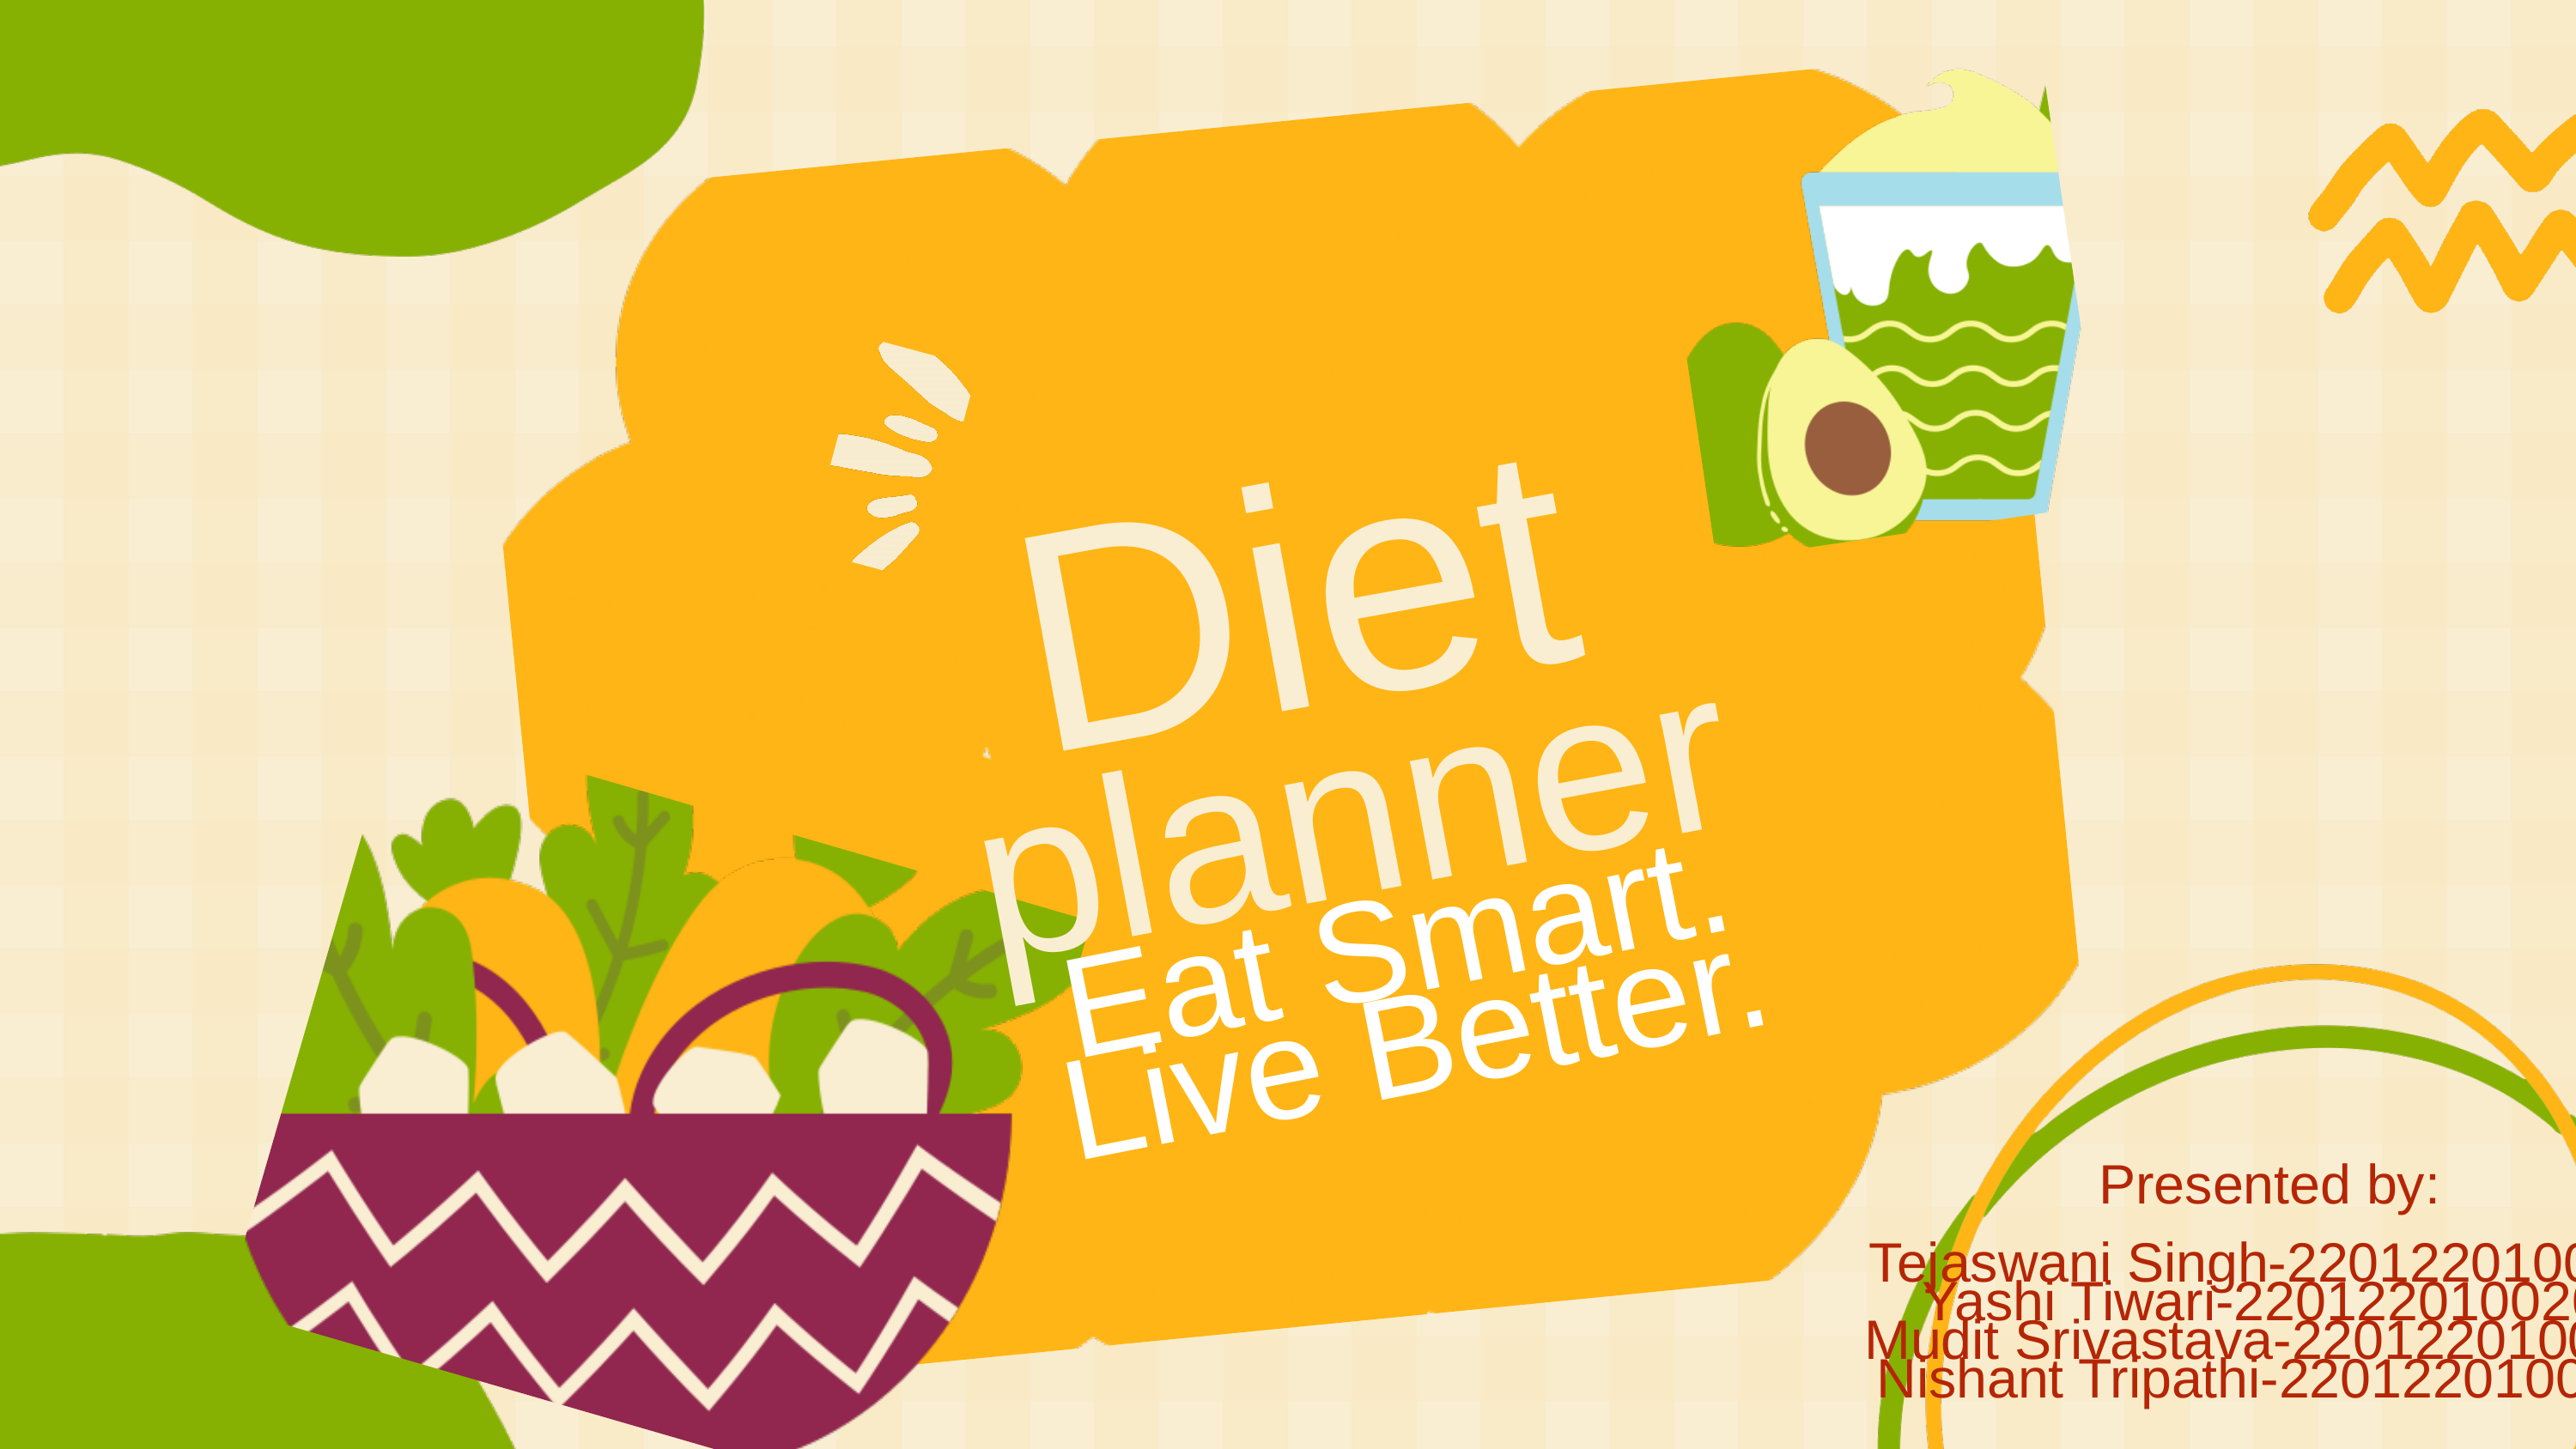

Diet

planner

Eat Smart. Live Better.

Presented by:

Tejaswani Singh-2201220100181
Yashi Tiwari-2201220100200
Mudit Srivastava-2201220100103
Nishant Tripathi-2201220100109